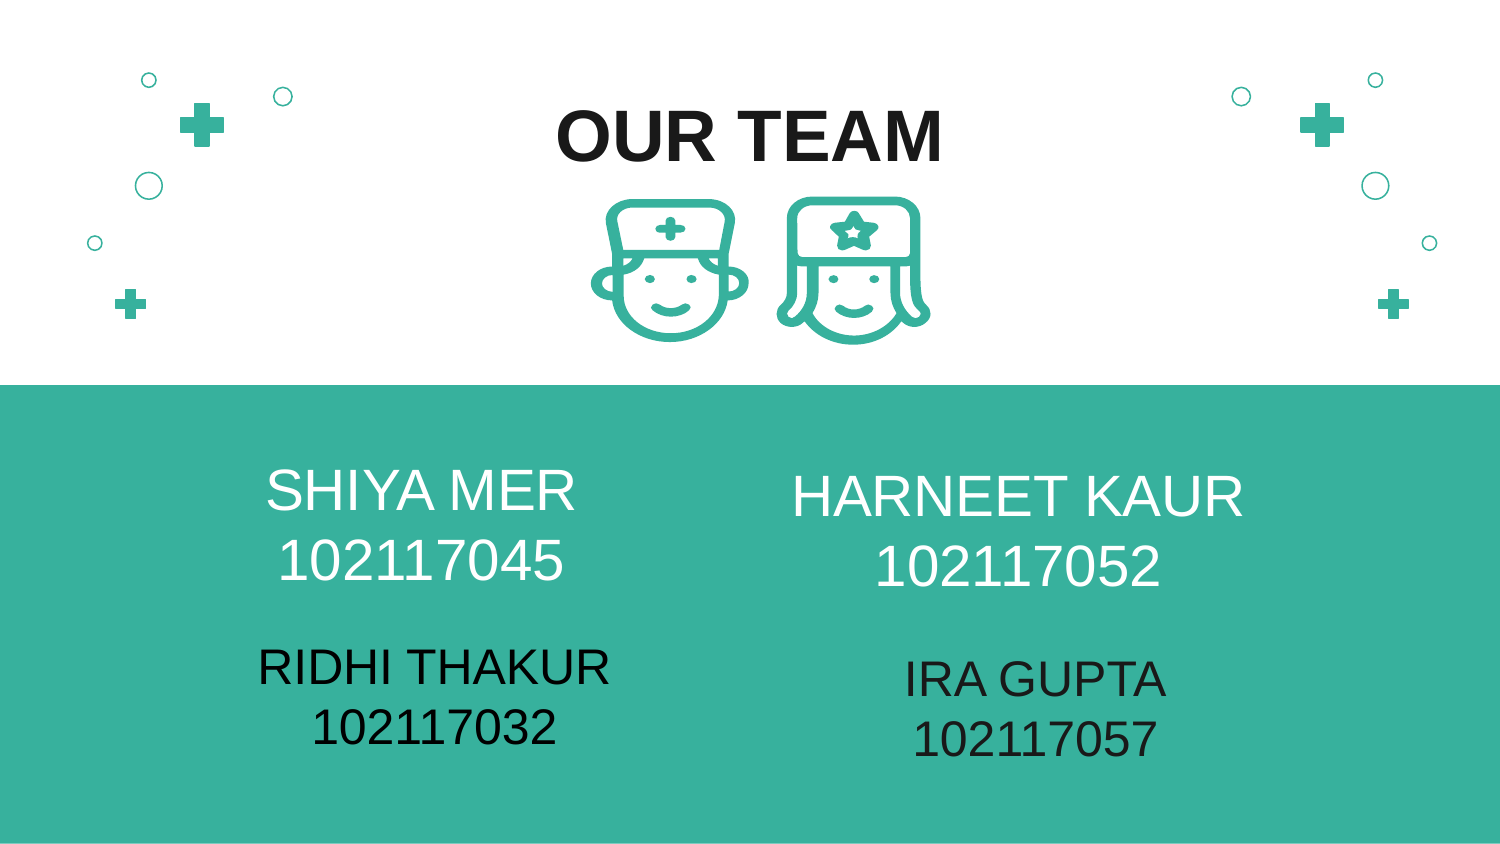

# OUR TEAM

HARNEET KAUR
102117052
SHIYA MER 102117045
RIDHI THAKUR
102117032
IRA GUPTA
102117057